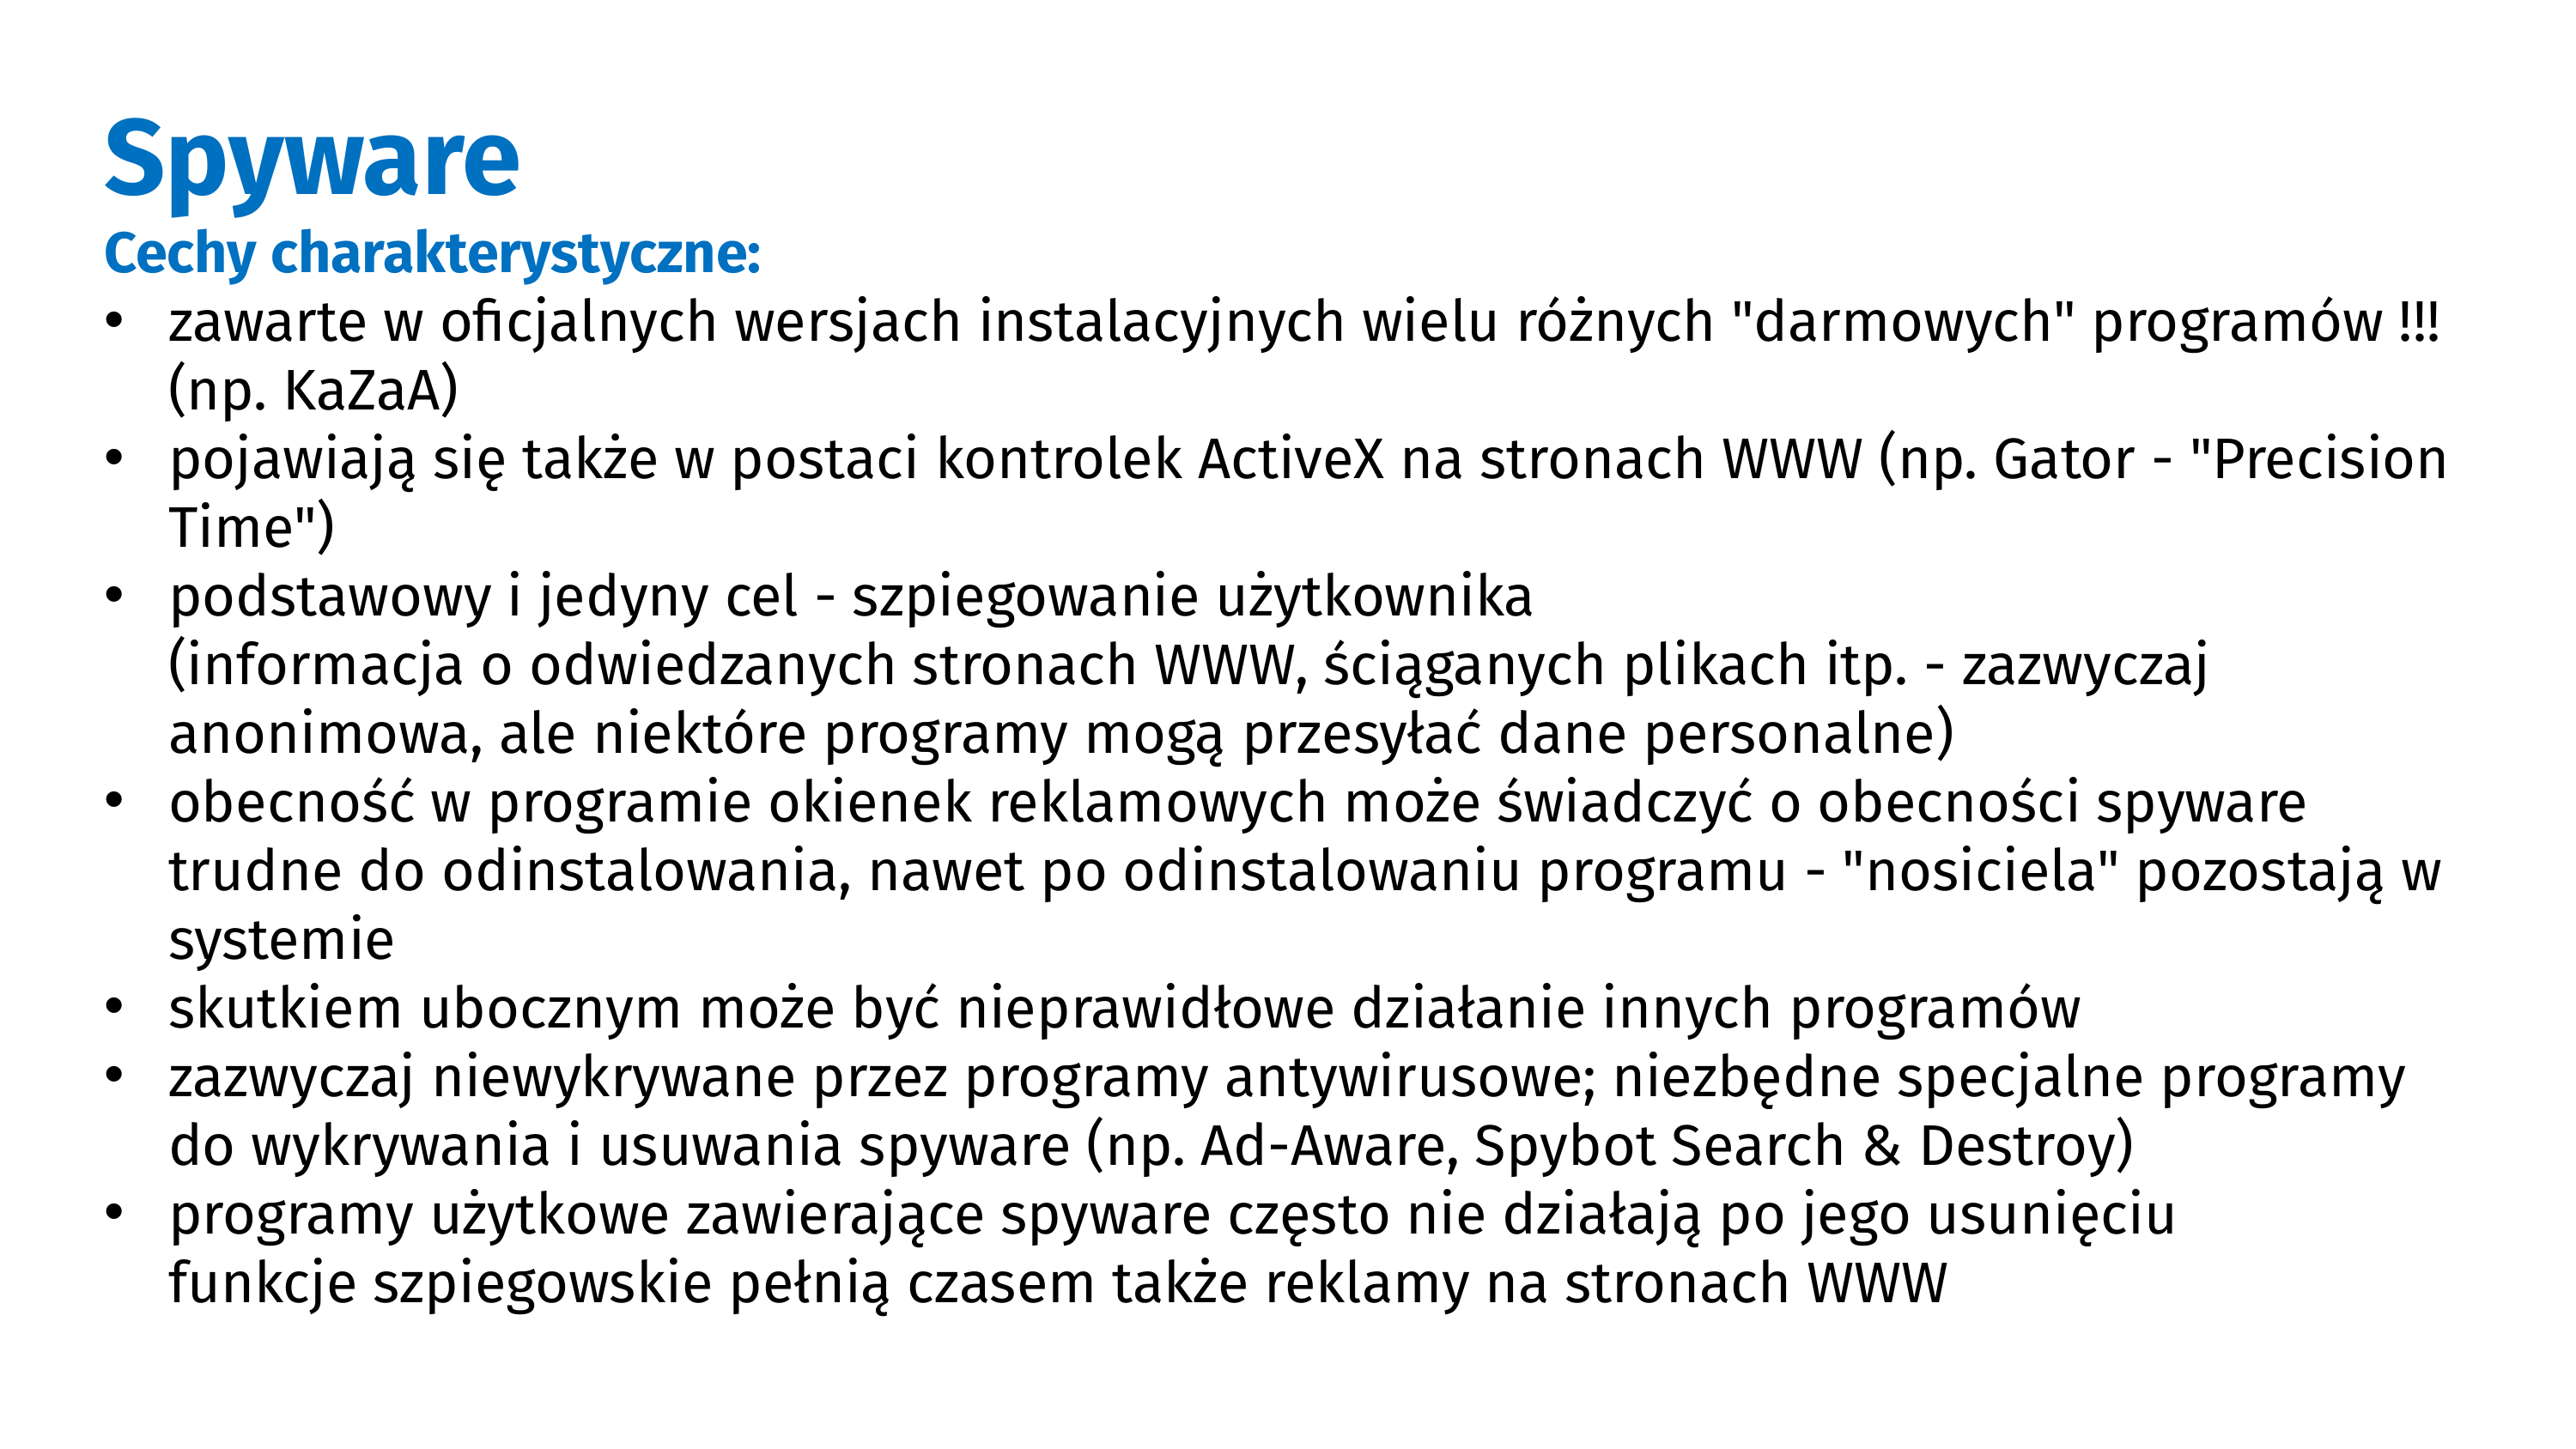

Spyware
Cechy charakterystyczne:
zawarte w oficjalnych wersjach instalacyjnych wielu różnych "darmowych" programów !!! (np. KaZaA)
pojawiają się także w postaci kontrolek ActiveX na stronach WWW (np. Gator - "Precision Time")
podstawowy i jedyny cel - szpiegowanie użytkownika
(informacja o odwiedzanych stronach WWW, ściąganych plikach itp. - zazwyczaj anonimowa, ale niektóre programy mogą przesyłać dane personalne)
obecność w programie okienek reklamowych może świadczyć o obecności spyware
trudne do odinstalowania, nawet po odinstalowaniu programu - "nosiciela" pozostają w systemie
skutkiem ubocznym może być nieprawidłowe działanie innych programów
zazwyczaj niewykrywane przez programy antywirusowe; niezbędne specjalne programy do wykrywania i usuwania spyware (np. Ad-Aware, Spybot Search & Destroy)
programy użytkowe zawierające spyware często nie działają po jego usunięciu
funkcje szpiegowskie pełnią czasem także reklamy na stronach WWW